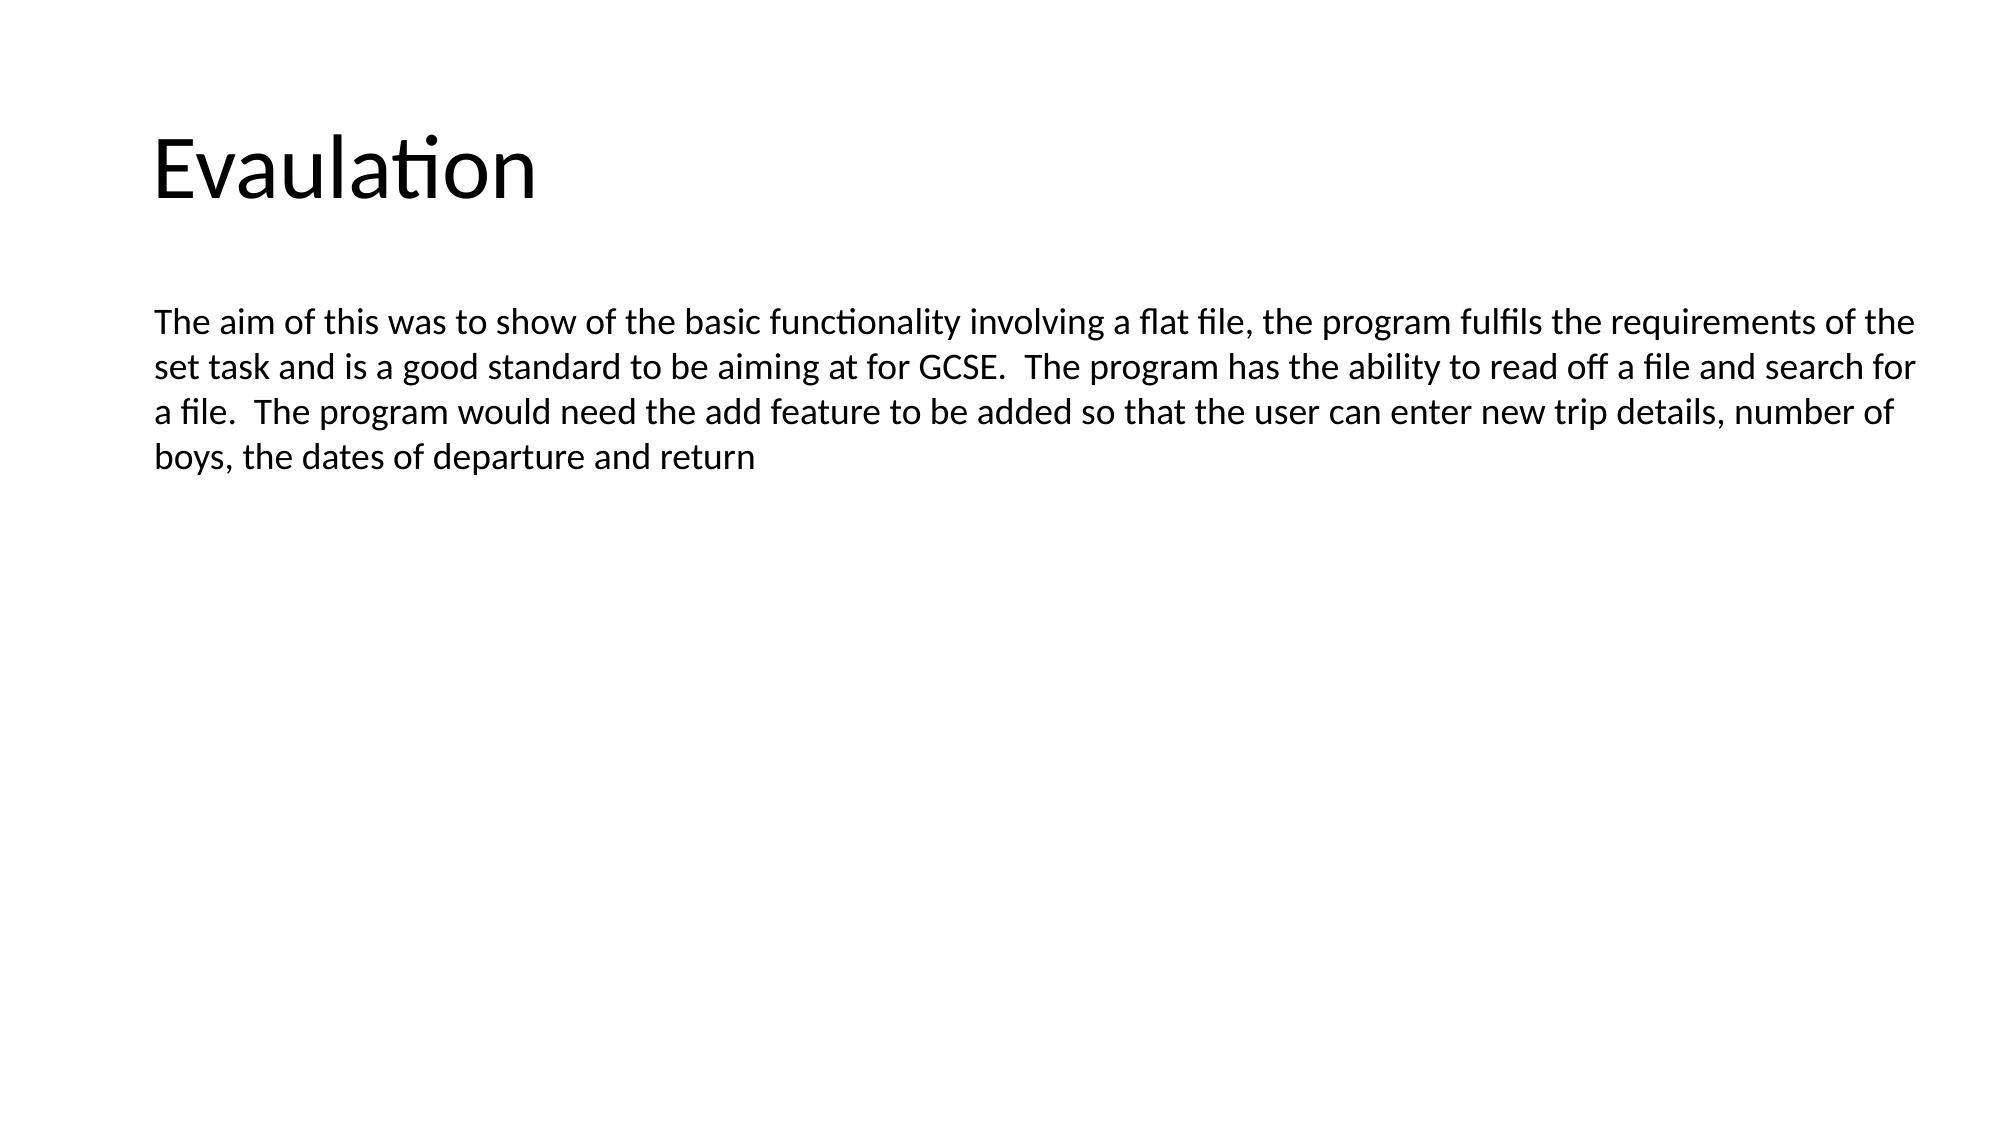

# Evaulation
The aim of this was to show of the basic functionality involving a flat file, the program fulfils the requirements of the set task and is a good standard to be aiming at for GCSE.  The program has the ability to read off a file and search for a file.  The program would need the add feature to be added so that the user can enter new trip details, number of boys, the dates of departure and return